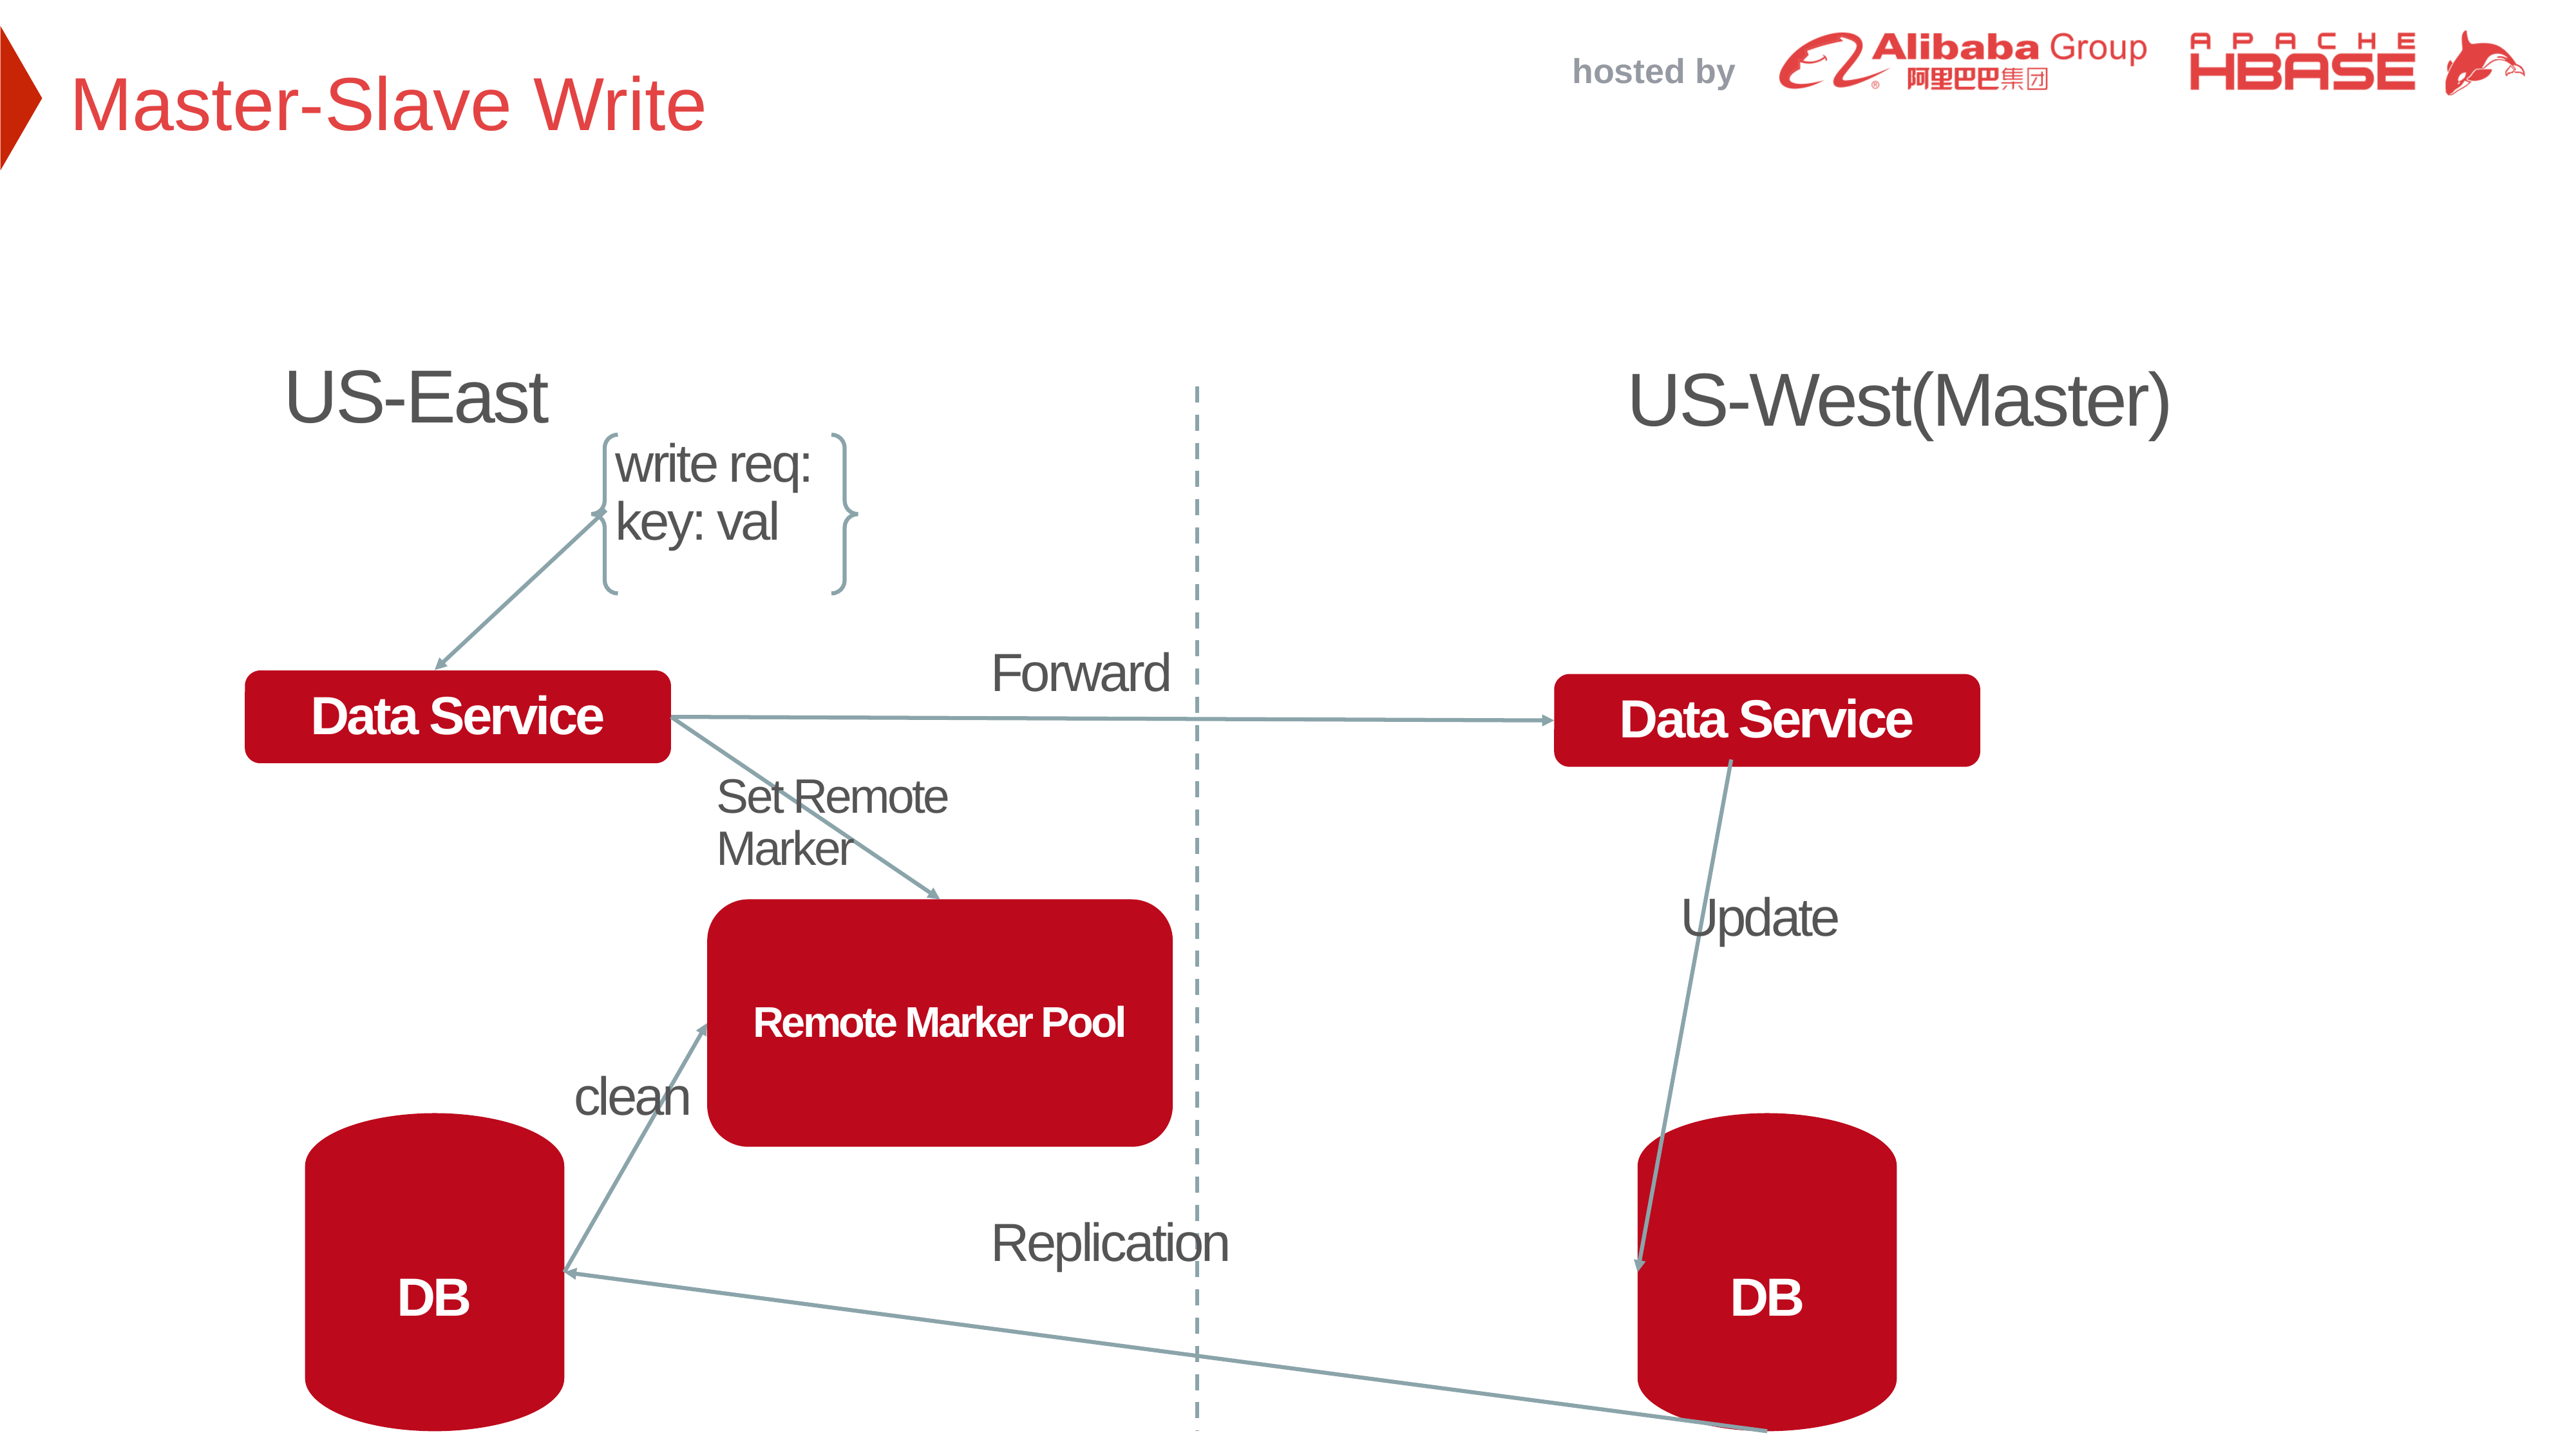

Master-Slave Write
US-East
US-West(Master)
write req:
key: val

Forward
Data Service
Data Service
Set Remote Marker
Update
Remote Marker Pool
clean
DB
DB
Replication